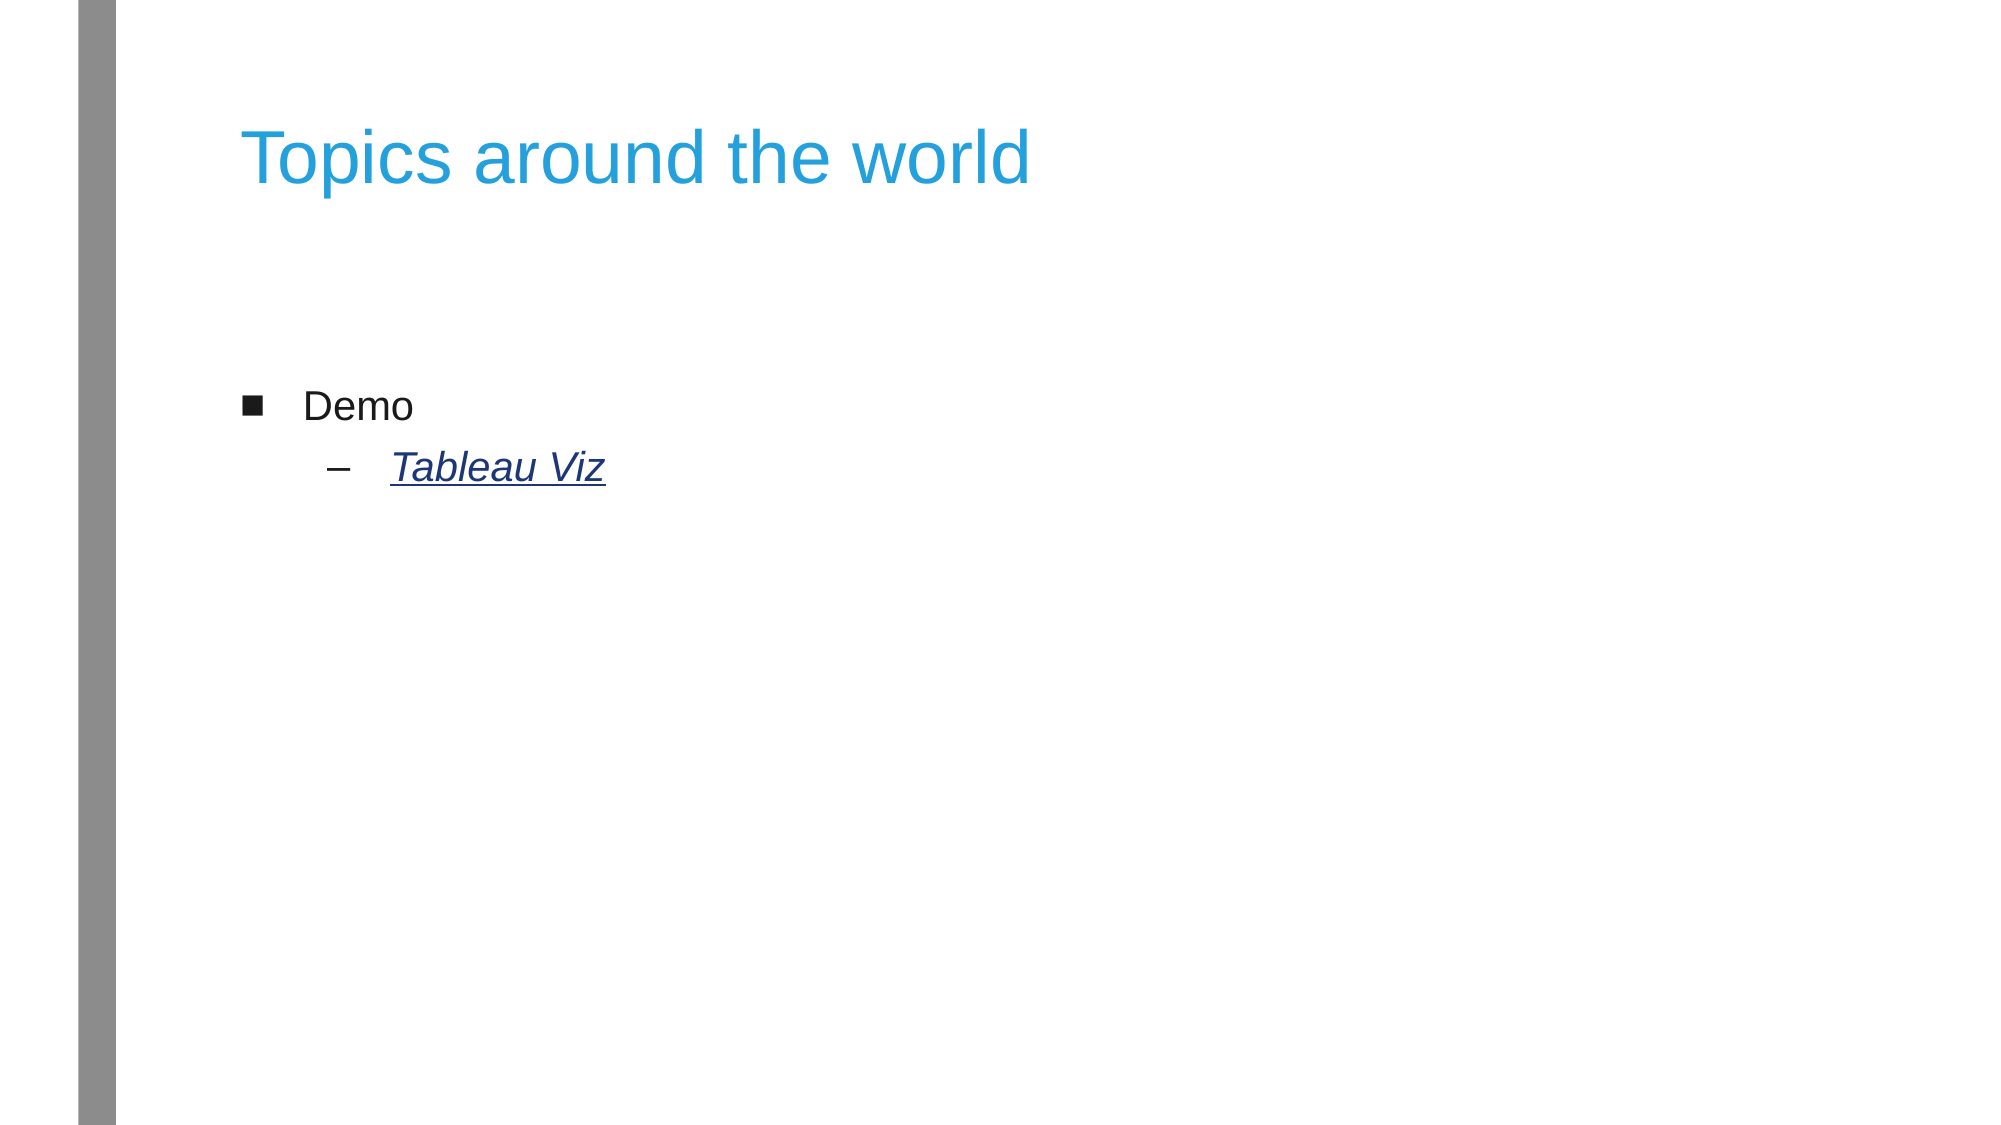

# Topics around the world
Demo
Tableau Viz